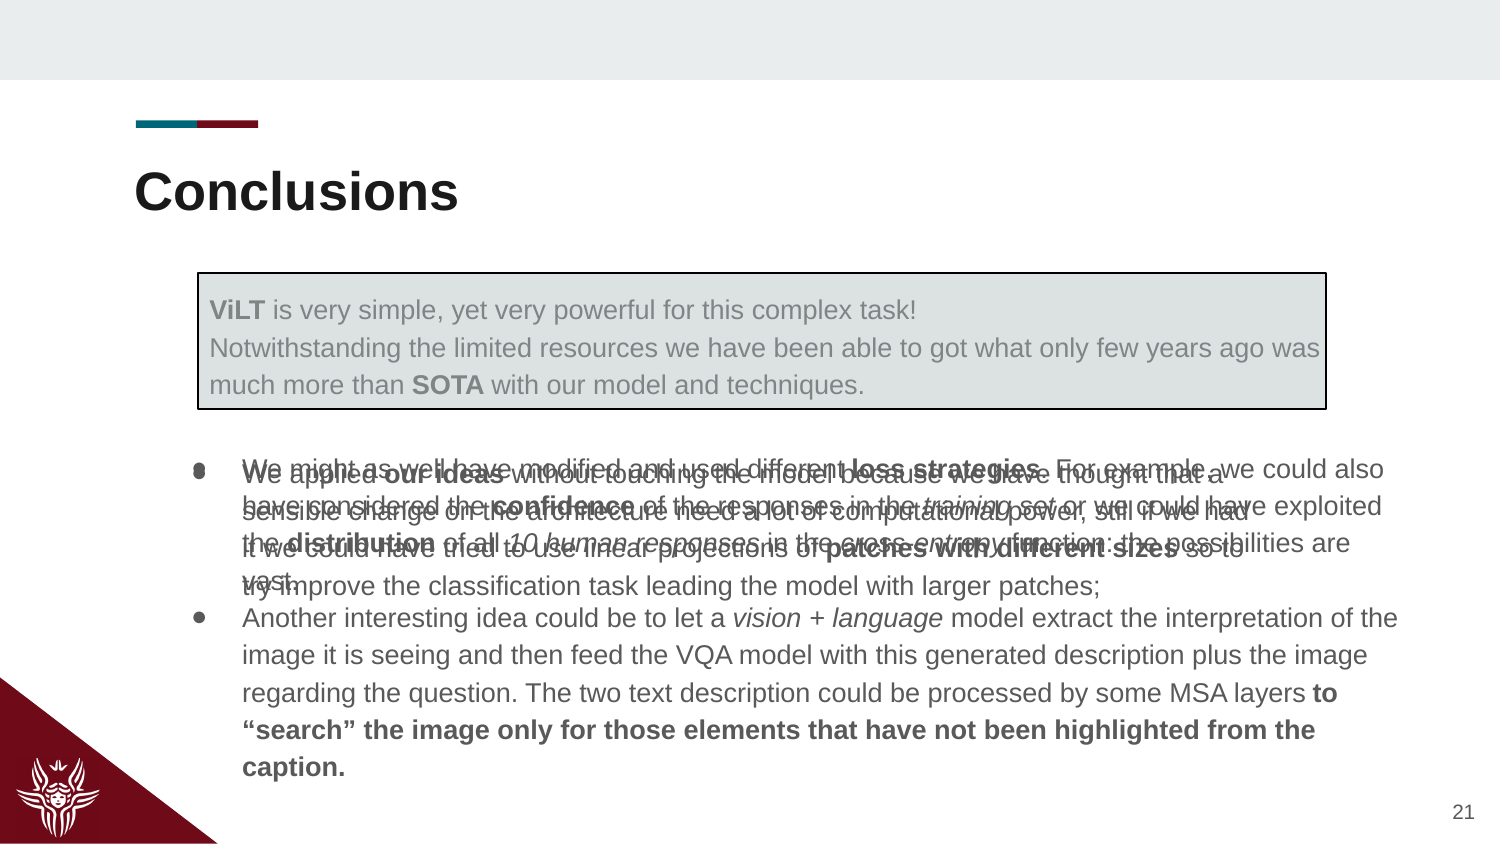

# Conclusions
ViLT is very simple, yet very powerful for this complex task!
Notwithstanding the limited resources we have been able to got what only few years ago was much more than SOTA with our model and techniques.

We might as well have modified and used different loss strategies. For example, we could also have considered the confidence of the responses in the training set or we could have exploited the distribution of all 10 human responses in the cross-entropy function: the possibilities are vast.
Another interesting idea could be to let a vision + language model extract the interpretation of the image it is seeing and then feed the VQA model with this generated description plus the image regarding the question. The two text description could be processed by some MSA layers to “search” the image only for those elements that have not been highlighted from the caption.

We applied our ideas without touching the model because we have thought that a sensible change on the architecture need a lot of computational power, still if we had it we could have tried to use linear projections of patches with different sizes so to try improve the classification task leading the model with larger patches;
21